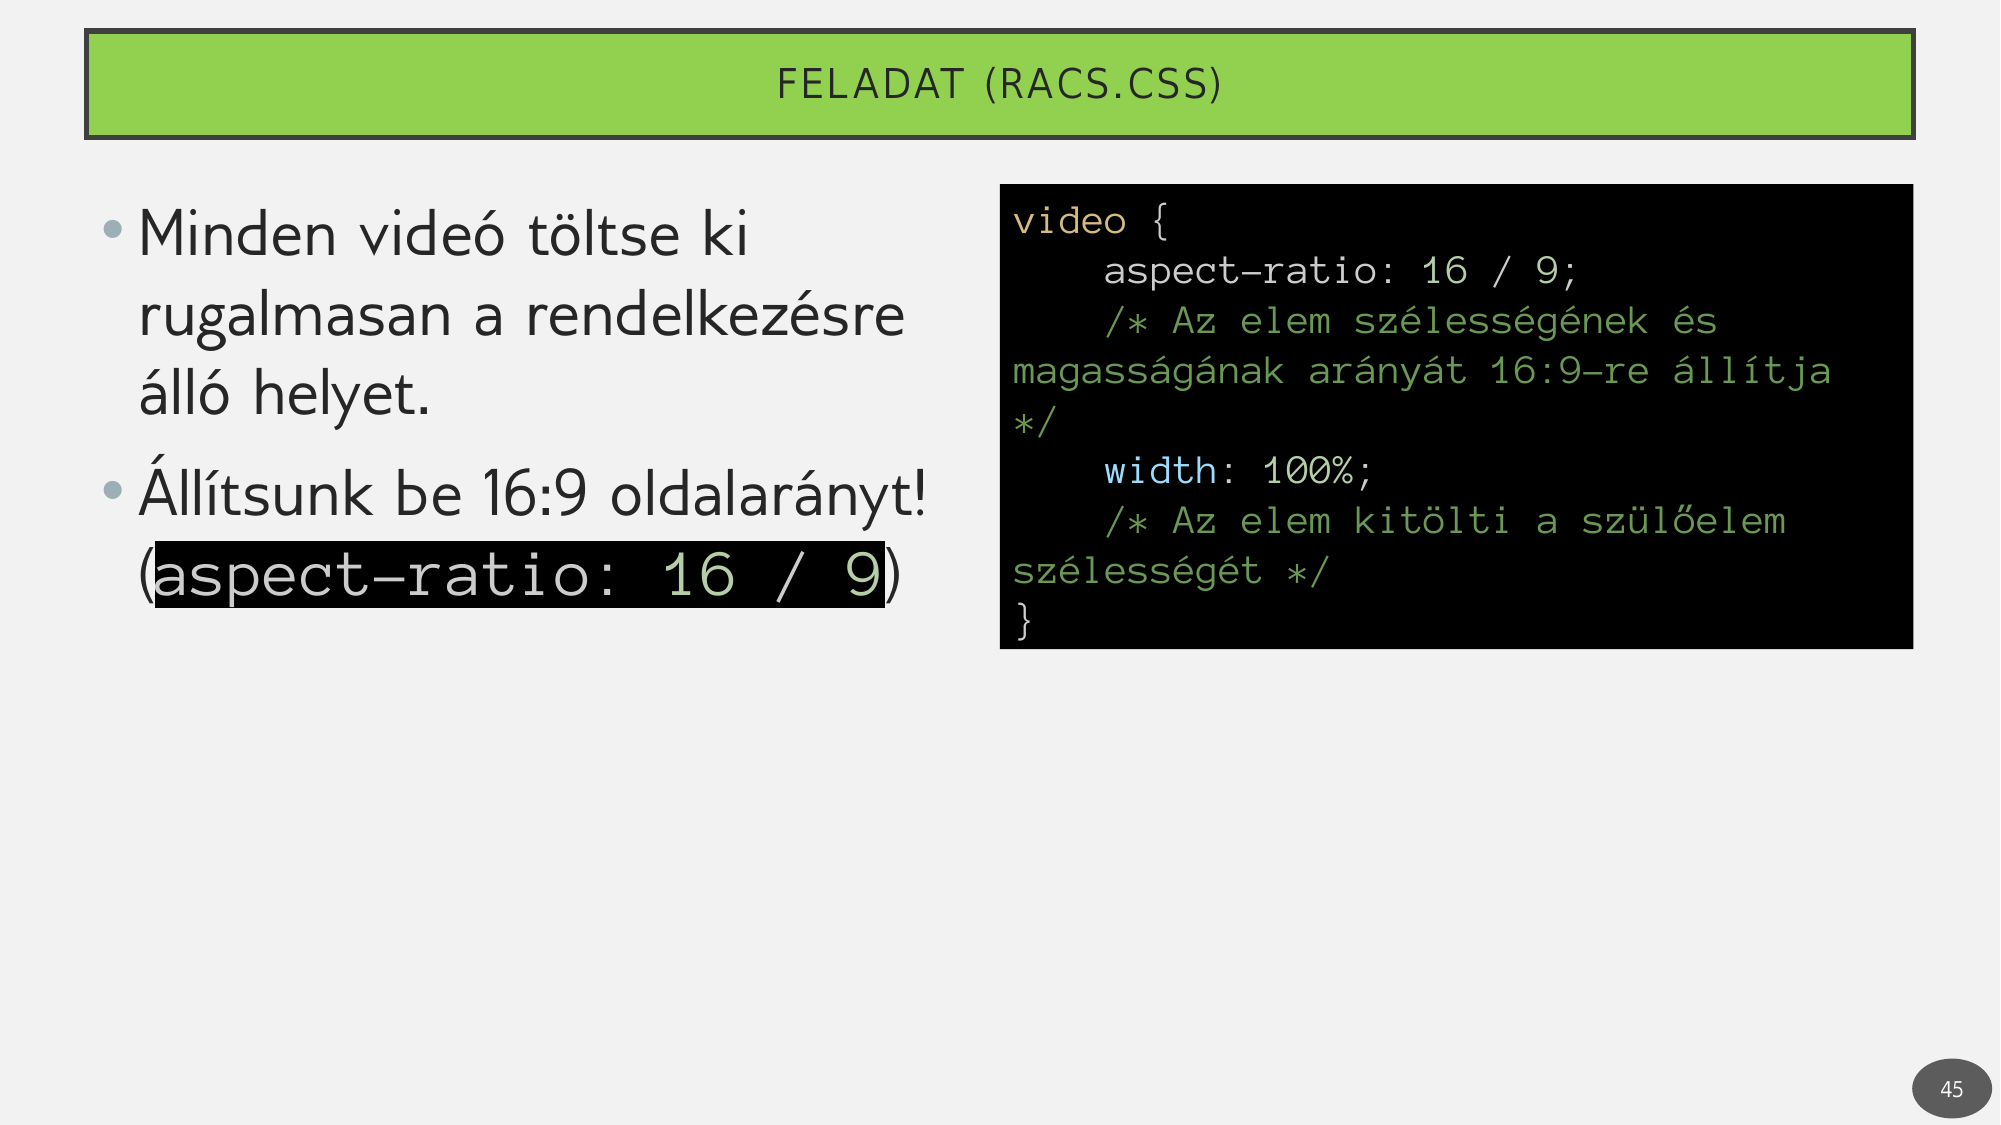

# Feladat (racs.css)
Minden videó töltse ki rugalmasan a rendelkezésre álló helyet.
Állítsunk be 16:9 oldalarányt!
(aspect-ratio: 16 / 9)
video {
    aspect-ratio: 16 / 9;
    /* Az elem szélességének és magasságának arányát 16:9-re állítja */
    width: 100%;
    /* Az elem kitölti a szülőelem szélességét */
}
45